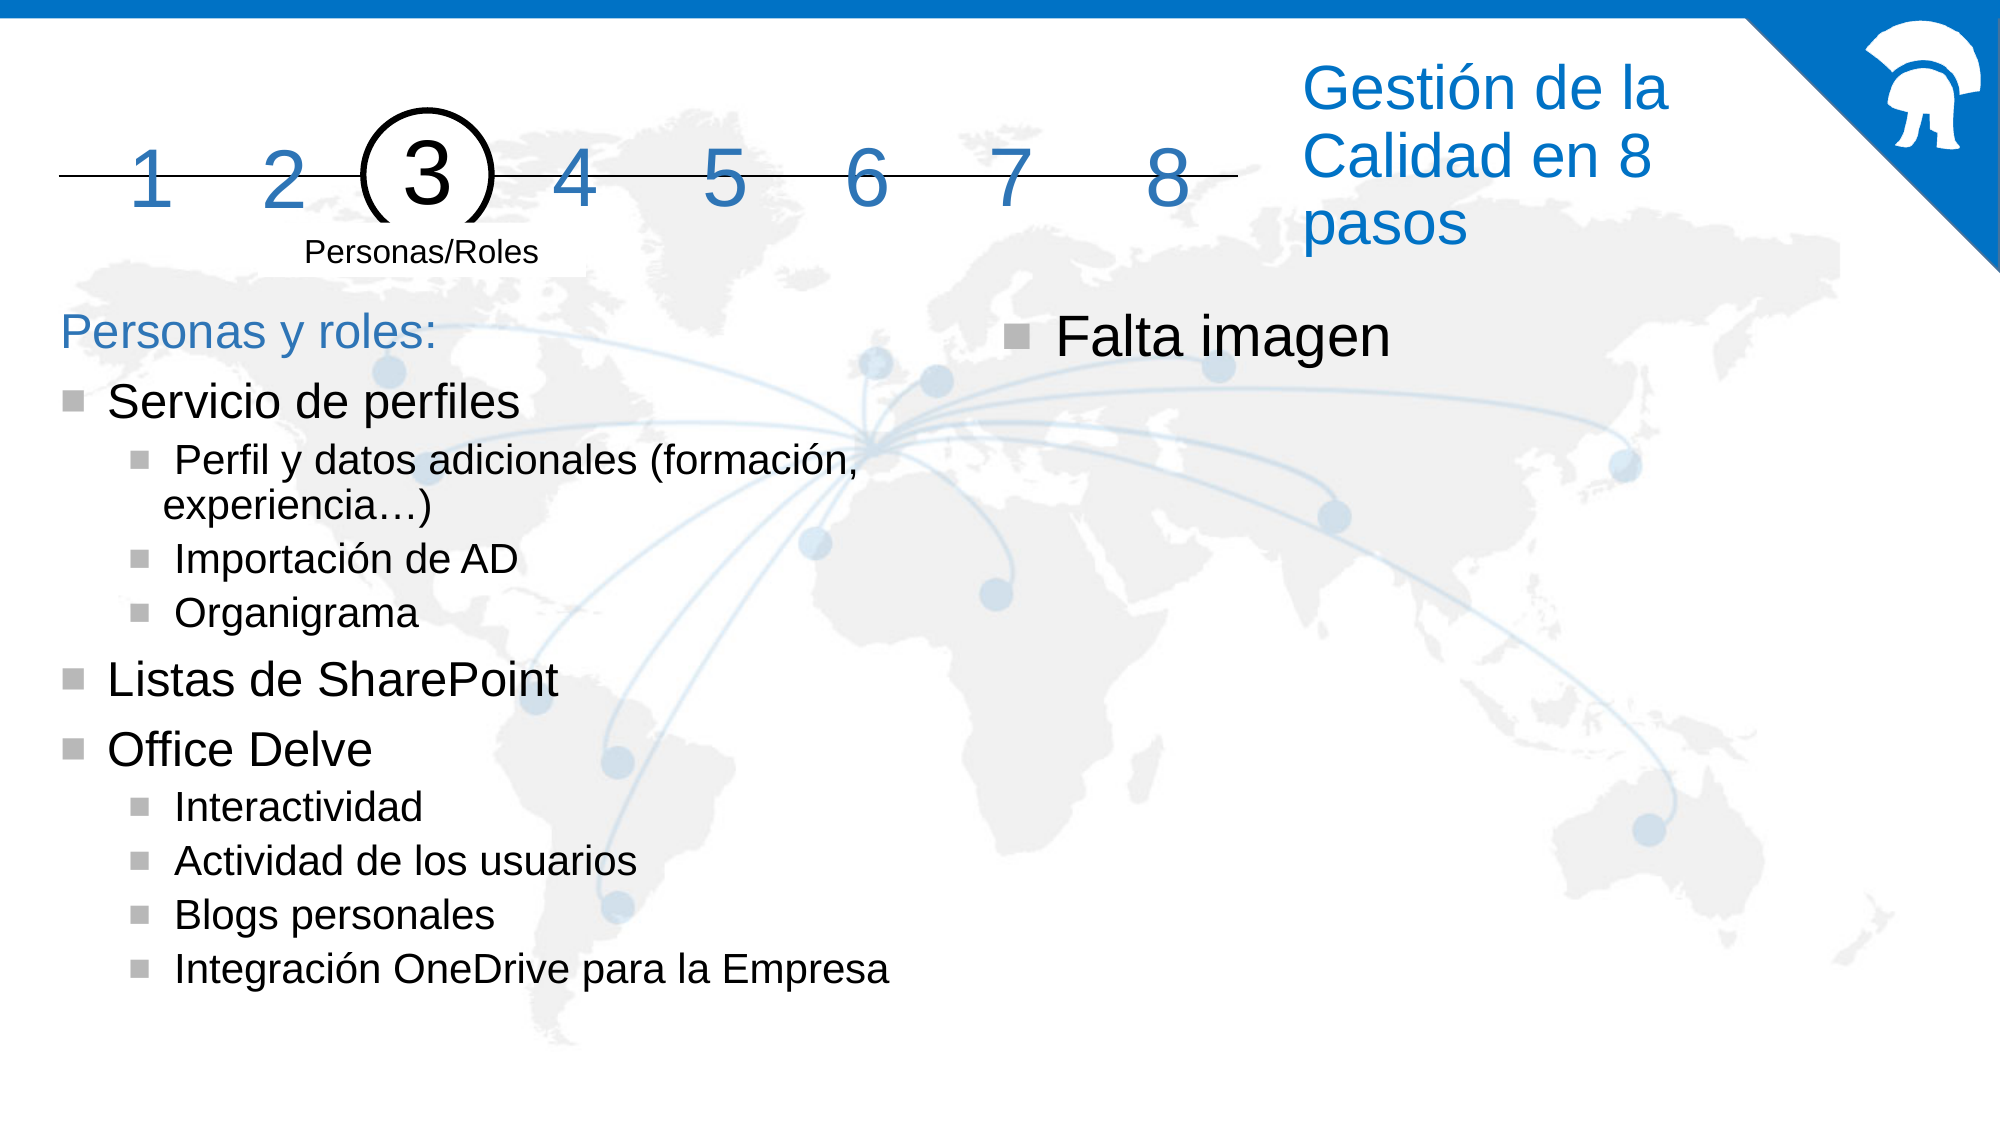

# Gestión de la Calidad en 8 pasos
3

4
5
6
7
8
1
2
Personas/Roles
Personas y roles:
 Servicio de perfiles
 Perfil y datos adicionales (formación, experiencia…)
 Importación de AD
 Organigrama
 Listas de SharePoint
 Office Delve
 Interactividad
 Actividad de los usuarios
 Blogs personales
 Integración OneDrive para la Empresa
 Falta imagen